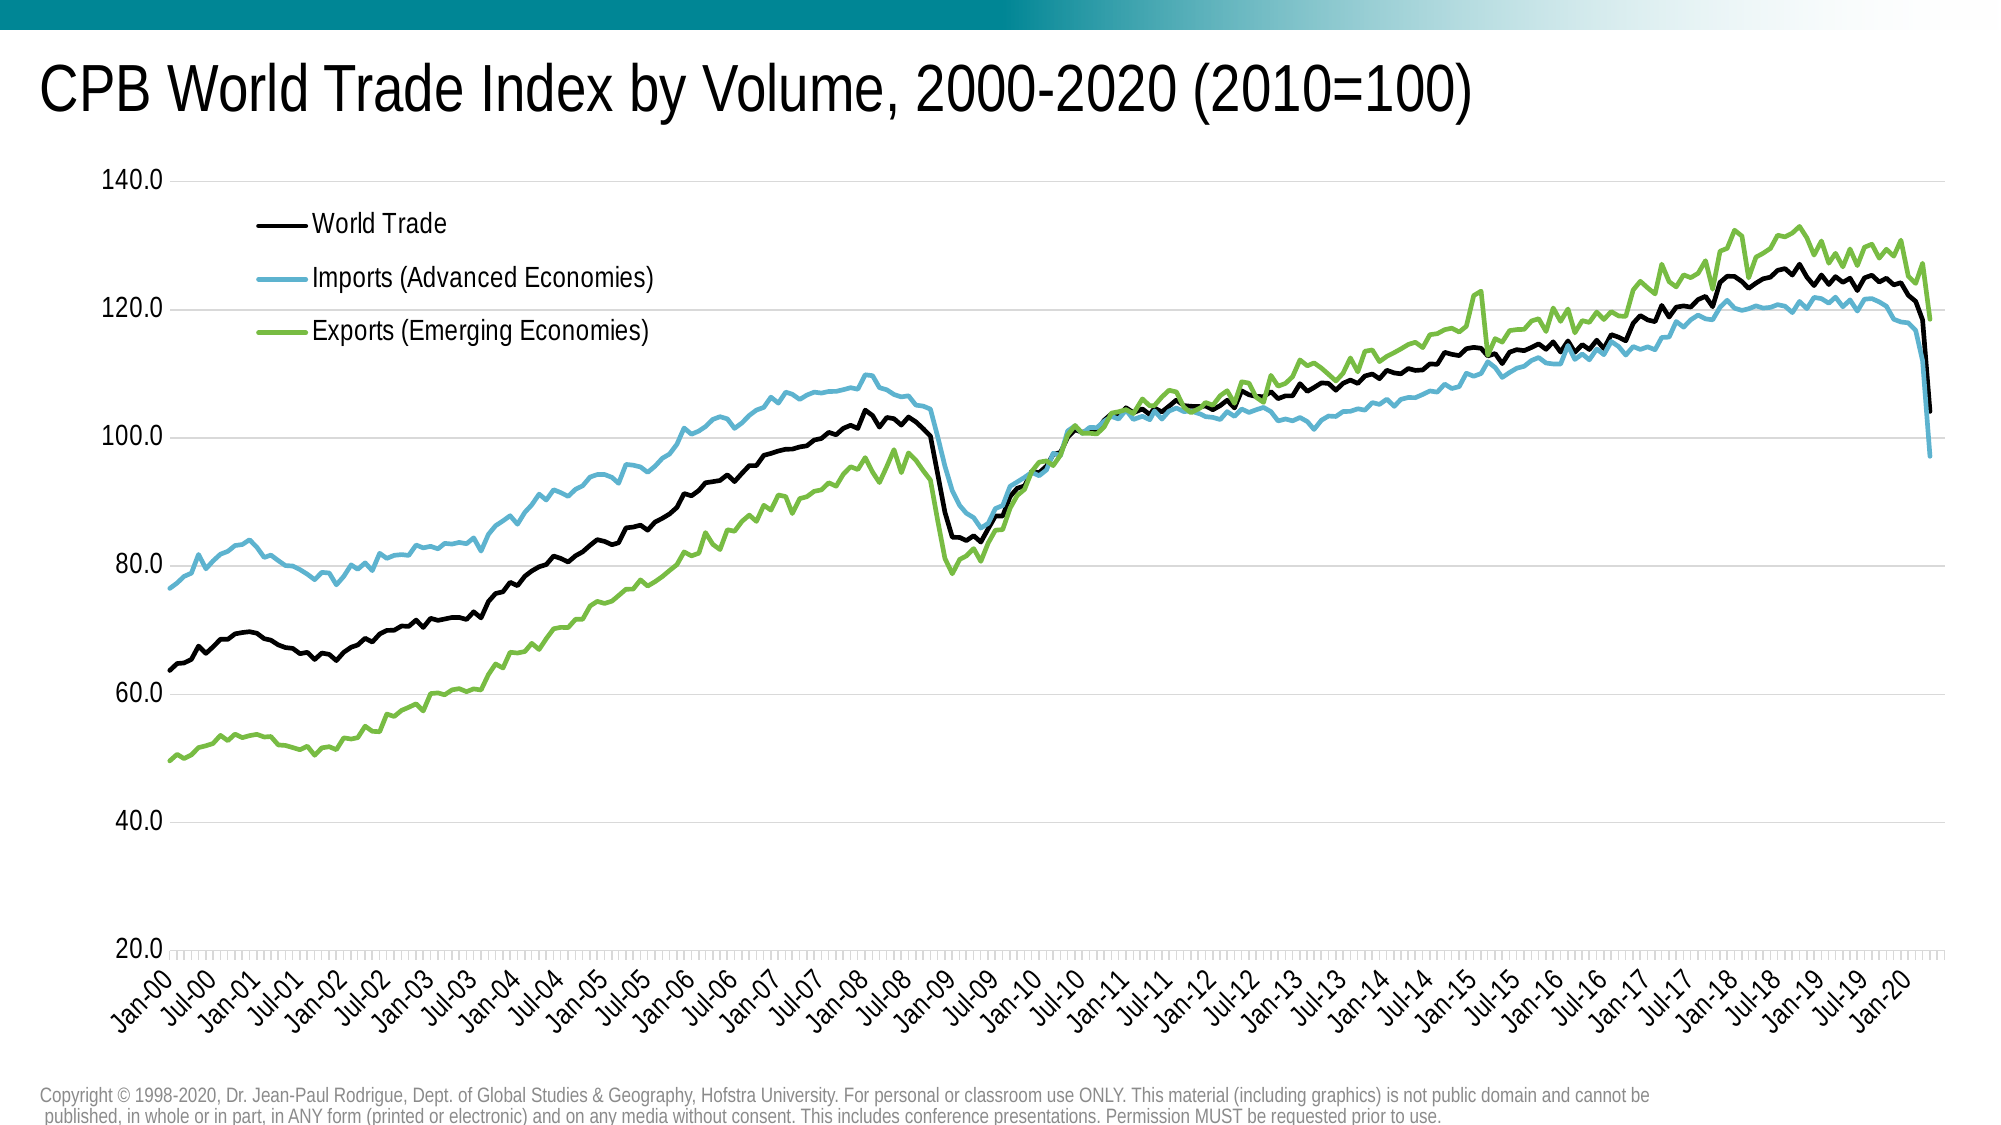

# CPB World Trade Index by Volume, 2000-2020 (2010=100)

### Chart

| Category | World Trade | Imports (Advanced Economies) | Exports (Emerging Economies) |
|---|---|---|---|
| 36526 | 63.7227123407191 | 76.5352279555391 | 49.6179665724048 |
| 36557 | 64.8043125033139 | 77.3838575645385 | 50.6397717655042 |
| 36586 | 64.8979383320292 | 78.4094996438374 | 49.9831922993901 |
| 36617 | 65.4526969946521 | 78.9193474860864 | 50.5527727611815 |
| 36647 | 67.5301039844372 | 81.8322240176014 | 51.6962285360513 |
| 36678 | 66.388683522311 | 79.5952498493346 | 51.9680354526382 |
| 36708 | 67.4150063758292 | 80.8238843640311 | 52.3359182960459 |
| 36739 | 68.5955697651438 | 81.8804576897093 | 53.6017318445007 |
| 36770 | 68.5858136731363 | 82.3228680602288 | 52.7747959152894 |
| 36800 | 69.4317229346162 | 83.2212717312842 | 53.7910193841456 |
| 36831 | 69.6406926830764 | 83.3931447859261 | 53.2399390381581 |
| 36861 | 69.7742296495131 | 84.1255986979681 | 53.5505295361539 |
| 36892 | 69.5312763552404 | 82.9608941954788 | 53.7540526788418 |
| 36923 | 68.6889275923458 | 81.3630341330166 | 53.3420533223587 |
| 36951 | 68.4516959925587 | 81.7440199655331 | 53.4130567224416 |
| 36982 | 67.7135210845075 | 80.8744326760628 | 52.1115415514928 |
| 37012 | 67.3031964013198 | 80.1050668569167 | 52.0254405626679 |
| 37043 | 67.1613179873097 | 80.029591678091 | 51.6897608862158 |
| 37073 | 66.347487709689 | 79.4721525927523 | 51.3492721548629 |
| 37104 | 66.5603649578344 | 78.7576653427951 | 51.9143414028256 |
| 37135 | 65.4376810281536 | 77.9036487813759 | 50.496202996378 |
| 37165 | 66.4440003048089 | 79.0422975054939 | 51.6430438957198 |
| 37196 | 66.2292138120816 | 78.939257217144 | 51.8320848774023 |
| 37226 | 65.2622102318443 | 77.0988648999167 | 51.3620497485477 |
| 37257 | 66.5695862052889 | 78.4163564053573 | 53.2174622592065 |
| 37288 | 67.3469895090111 | 80.2095745515198 | 53.0274036138187 |
| 37316 | 67.7116823393453 | 79.5244252612188 | 53.238357930162 |
| 37347 | 68.7532693707234 | 80.5259558632062 | 55.0320492240184 |
| 37377 | 68.1637074392387 | 79.3097658954697 | 54.2392728053795 |
| 37408 | 69.4107993759454 | 82.0221982241147 | 54.1625745907536 |
| 37438 | 69.9785541097118 | 81.2237842276785 | 56.9271821688198 |
| 37469 | 69.9988846609841 | 81.6985695343821 | 56.5508929507388 |
| 37500 | 70.6656699746234 | 81.8173162896174 | 57.4959515599012 |
| 37530 | 70.6004043102291 | 81.6885877326884 | 57.978279537307 |
| 37561 | 71.5899045001174 | 83.3121461837219 | 58.5203534810654 |
| 37591 | 70.4384702890905 | 82.8667866879375 | 57.4044488148869 |
| 37622 | 71.8620453476564 | 83.1063444192431 | 60.1190996694865 |
| 37653 | 71.5433014933909 | 82.7123786134024 | 60.2289821977639 |
| 37681 | 71.7543500994493 | 83.5626303619875 | 59.9217132444353 |
| 37712 | 71.9890057802809 | 83.4570981266075 | 60.6970635106901 |
| 37742 | 72.0002479245114 | 83.7178515808965 | 60.8912873190942 |
| 37773 | 71.6796394482224 | 83.5141283777724 | 60.4165019607058 |
| 37803 | 72.8775812415286 | 84.4203193991654 | 60.8491057492824 |
| 37834 | 71.9315237588014 | 82.3557258790092 | 60.6792050227269 |
| 37865 | 74.4929906052468 | 84.979365694345 | 63.0873968093063 |
| 37895 | 75.7473103876571 | 86.3228792869414 | 64.7392108534896 |
| 37926 | 76.0095284327236 | 87.0769942847221 | 64.1021985772616 |
| 37956 | 77.4899501596973 | 87.8801449477962 | 66.565015612106 |
| 37987 | 76.9591389751683 | 86.5508172197175 | 66.446007872907 |
| 38018 | 78.438480144043 | 88.4199824422801 | 66.6895107550334 |
| 38047 | 79.2517750507197 | 89.5611193795634 | 67.9611978656192 |
| 38078 | 79.9162495665555 | 91.2499518319011 | 66.9953192355084 |
| 38108 | 80.2609490389258 | 90.3333712835616 | 68.6847398319635 |
| 38139 | 81.5924264760499 | 91.9335686139986 | 70.2337209051093 |
| 38169 | 81.2176875920449 | 91.4834973028565 | 70.4512232829771 |
| 38200 | 80.6561521338346 | 90.9039006026764 | 70.4152347391928 |
| 38231 | 81.6290747107123 | 92.0025509047495 | 71.7028572750113 |
| 38261 | 82.2524571558398 | 92.5521650476937 | 71.7257505943892 |
| 38292 | 83.2590170815386 | 93.9122262396135 | 73.7909313422894 |
| 38322 | 84.1478996421968 | 94.3014629554635 | 74.5190152418828 |
| 38353 | 83.8744076035145 | 94.3129253301923 | 74.194703366314 |
| 38384 | 83.3513858185336 | 93.8619638330095 | 74.5501910156676 |
| 38412 | 83.6607953149455 | 92.9332153175234 | 75.4179769780691 |
| 38443 | 85.9835310674411 | 95.8833826743643 | 76.4150667578558 |
| 38473 | 86.1075569476264 | 95.7680842676126 | 76.4245220069828 |
| 38504 | 86.4078757432782 | 95.4849950729231 | 77.8692315413086 |
| 38534 | 85.6226081557554 | 94.6395033321224 | 76.9054130951703 |
| 38565 | 86.8945109718949 | 95.6102732517771 | 77.5882321720278 |
| 38596 | 87.4779912389378 | 96.8551686774816 | 78.3966389906339 |
| 38626 | 88.1580164919811 | 97.5104133532592 | 79.3371552624031 |
| 38657 | 89.1776683545371 | 99.0353330334963 | 80.248748894646 |
| 38687 | 91.3447547931707 | 101.557750356335 | 82.2259223216651 |
| 38718 | 90.9854797206846 | 100.59060427515 | 81.6170019722442 |
| 38749 | 91.8236108600988 | 101.088713539776 | 82.0353109559563 |
| 38777 | 93.023285303093 | 101.782701972566 | 85.2506871510717 |
| 38808 | 93.1922033677458 | 102.905459689829 | 83.4079779333174 |
| 38838 | 93.3833683000865 | 103.328750440796 | 82.5951184925436 |
| 38869 | 94.2719822397647 | 102.994526823772 | 85.6963851596725 |
| 38899 | 93.2040167353146 | 101.507973678565 | 85.4545333711459 |
| 38930 | 94.4862044148907 | 102.357052621713 | 86.9926345686791 |
| 38961 | 95.7037912246693 | 103.536939042226 | 87.9783524329503 |
| 38991 | 95.7013433657947 | 104.367549849233 | 86.9918645843657 |
| 39022 | 97.3003202744229 | 104.788851880511 | 89.5050645256426 |
| 39052 | 97.6020477781805 | 106.379241139702 | 88.755549839559 |
| 39083 | 97.9742693631094 | 105.441225188665 | 91.1251205904626 |
| 39114 | 98.2551839994111 | 107.164814887259 | 90.8609334804073 |
| 39142 | 98.2708804191629 | 106.821019466938 | 88.2148123609102 |
| 39173 | 98.6088596672182 | 106.018189580218 | 90.5530961337305 |
| 39203 | 98.7923505614208 | 106.705838883036 | 90.8442354670237 |
| 39234 | 99.6918130326935 | 107.160883120289 | 91.6944768697161 |
| 39264 | 99.9286404058718 | 107.016053103981 | 91.9132852594659 |
| 39295 | 100.889465676882 | 107.26402855257 | 93.0170167041348 |
| 39326 | 100.513729673937 | 107.288530178914 | 92.4874517658269 |
| 39356 | 101.518418261637 | 107.546073191205 | 94.3533960213888 |
| 39387 | 101.994853310545 | 107.859051168529 | 95.5301320887847 |
| 39417 | 101.500547867077 | 107.613623058812 | 95.0805870352304 |
| 39448 | 104.357761743032 | 109.871347440105 | 96.9470115567775 |
| 39479 | 103.502525687958 | 109.723037382489 | 94.6770456371215 |
| 39508 | 101.700198813321 | 107.862234199826 | 93.0505093371768 |
| 39539 | 103.213790964859 | 107.519089360038 | 95.5674561571007 |
| 39569 | 103.01907763033 | 106.796308267458 | 98.1850071702978 |
| 39600 | 102.010185970399 | 106.414220380696 | 94.5936596038384 |
| 39630 | 103.286495052803 | 106.588984083979 | 97.6779923710202 |
| 39661 | 102.522996260039 | 105.133648805667 | 96.541392142964 |
| 39692 | 101.441087749625 | 104.984505272786 | 94.9037131793565 |
| 39722 | 100.308126870832 | 104.510187941931 | 93.4471343746237 |
| 39753 | 94.2893848651117 | 100.143279254436 | 87.0354040979713 |
| 39783 | 88.4033856775623 | 95.5984850889283 | 81.2070856510298 |
| 39814 | 84.5230918627817 | 91.7533508304828 | 78.8247949943418 |
| 39845 | 84.4918067365354 | 89.4798514130005 | 81.0576002077183 |
| 39873 | 84.0034385839066 | 88.2770171533923 | 81.604042826165 |
| 39904 | 84.7658748032954 | 87.5774431245433 | 82.7539085492081 |
| 39934 | 83.7727163271287 | 85.9524302202246 | 80.7519466210585 |
| 39965 | 85.8636680044168 | 86.6874696718643 | 83.6404852171568 |
| 39995 | 87.8307568949273 | 88.9992742083049 | 85.6180755849558 |
| 40026 | 87.8292073188614 | 89.4590474734061 | 85.7171927986537 |
| 40057 | 90.8751250232606 | 92.4667088013207 | 89.0442399320086 |
| 40087 | 92.1664090823751 | 93.1463058273164 | 91.0382546840097 |
| 40118 | 92.5302092435377 | 93.8654682006177 | 91.9993850796206 |
| 40148 | 94.8251154852046 | 94.6515582103914 | 94.790032927799 |
| 40179 | 94.5873998018874 | 94.116910883273 | 96.239772439763 |
| 40210 | 95.6169809061496 | 95.0271903104754 | 96.4384386081112 |
| 40238 | 97.4391508563712 | 97.6216327876316 | 95.7059325977485 |
| 40269 | 97.74914903353 | 97.2702396609199 | 97.3446627109551 |
| 40299 | 100.113367138995 | 101.102386540754 | 100.47547702018 |
| 40330 | 101.301007721391 | 101.916040281025 | 101.956839836511 |
| 40360 | 100.899170556139 | 100.719372523259 | 100.749365679426 |
| 40391 | 101.174490249677 | 101.641723770974 | 100.738024882219 |
| 40422 | 101.208772470569 | 101.625774322623 | 100.649258873129 |
| 40452 | 102.771422267437 | 102.607876565141 | 101.710783194924 |
| 40483 | 103.766220139822 | 103.379917188153 | 103.888873920522 |
| 40513 | 103.372868858032 | 102.970935165771 | 104.102570236511 |
| 40544 | 104.720607522484 | 104.381177761984 | 104.434183515085 |
| 40575 | 103.950548424998 | 102.893355614251 | 103.822959071755 |
| 40613 | 104.540309170352 | 103.40879336878 | 106.105826573906 |
| 40644 | 103.666300613063 | 102.848266760411 | 105.007645142227 |
| 40664 | 104.672349914409 | 104.224502327 | 105.08013657843 |
| 40695 | 104.07289392044 | 102.95269863975 | 106.407816973639 |
| 40725 | 104.972616923128 | 104.20368691692 | 107.462318659217 |
| 40756 | 105.938862039995 | 104.688570017401 | 107.187353269283 |
| 40787 | 105.063946224927 | 104.129987765744 | 104.814787962705 |
| 40817 | 104.957265978268 | 104.205701714208 | 103.957593809355 |
| 40858 | 104.9077320357 | 103.727672920676 | 104.741161272922 |
| 40878 | 105.010793686211 | 103.340853139301 | 105.556210097854 |
| 40909 | 104.416496796618 | 103.223747976913 | 105.115756590591 |
| 40940 | 105.066350502322 | 102.892060982942 | 106.608222813558 |
| 40969 | 105.898447090799 | 104.123385485532 | 107.385199047497 |
| 41000 | 104.696259949453 | 103.37489973934 | 105.413965720988 |
| 41030 | 107.370602836207 | 104.532603211668 | 108.774112157724 |
| 41061 | 106.75318733251 | 103.996232280613 | 108.565995452206 |
| 41091 | 106.489947978867 | 104.405263468459 | 106.360475571655 |
| 41122 | 106.458938864208 | 104.773545746237 | 105.557764098263 |
| 41153 | 107.239009053595 | 104.126775509235 | 109.781552672828 |
| 41183 | 106.145020095317 | 102.668524491085 | 108.092233822321 |
| 41214 | 106.583221384449 | 102.968003418555 | 108.515105820174 |
| 41244 | 106.584361692662 | 102.683145344513 | 109.578102382078 |
| 41275 | 108.481682378234 | 103.204365081518 | 112.182244322824 |
| 41306 | 107.288497723807 | 102.570646085086 | 111.268303623651 |
| 41334 | 107.887378605678 | 101.340185493379 | 111.72112621585 |
| 41365 | 108.602167910164 | 102.773615758797 | 110.91718331169 |
| 41395 | 108.531475778607 | 103.432100566618 | 109.944885650621 |
| 41426 | 107.462879340899 | 103.370822254452 | 108.907419839307 |
| 41456 | 108.537205703054 | 104.133836665193 | 110.104902438165 |
| 41487 | 109.044649293111 | 104.168228793303 | 112.502696106424 |
| 41518 | 108.514921907345 | 104.565870218194 | 110.326565671673 |
| 41548 | 109.675446943252 | 104.354277320381 | 113.536625702367 |
| 41579 | 109.993027802313 | 105.532085154012 | 113.743624408005 |
| 41609 | 109.255073596209 | 105.249089748238 | 111.931591269614 |
| 41640 | 110.575925052592 | 106.069035044058 | 112.746461367094 |
| 41671 | 110.16126874373 | 104.943288206334 | 113.329913240563 |
| 41699 | 110.017328203939 | 106.041533242425 | 113.90838928296 |
| 41730 | 110.851937700948 | 106.322740012395 | 114.604558984787 |
| 41760 | 110.542027766732 | 106.299992154305 | 114.947789623971 |
| 41791 | 110.626119179002 | 106.807136237132 | 114.114851406904 |
| 41821 | 111.579967463192 | 107.345646232779 | 116.123455625844 |
| 41852 | 111.496967925674 | 107.168389454315 | 116.282347732179 |
| 41883 | 113.372495295654 | 108.419386437999 | 116.903073486687 |
| 41913 | 113.0637013864 | 107.724446844711 | 117.139475125757 |
| 41944 | 112.857276911213 | 108.025713445373 | 116.543950216557 |
| 41974 | 113.933254314882 | 110.11313062085 | 117.442299953154 |
| 42005 | 114.149250131328 | 109.644257397971 | 122.226263681775 |
| 42036 | 114.005916403055 | 110.06544535961 | 122.925102622594 |
| 42064 | 112.810674649336 | 111.895931612692 | 112.90891799861 |
| 42095 | 113.176710709158 | 111.004468457508 | 115.513408951847 |
| 42125 | 111.611432784807 | 109.457394233967 | 114.966464916735 |
| 42156 | 113.399917669607 | 110.233015797575 | 116.761828536591 |
| 42186 | 113.793732067327 | 110.895098499822 | 116.918398337968 |
| 42217 | 113.633778553125 | 111.198591318405 | 116.962072701098 |
| 42248 | 114.139018441734 | 112.101216002695 | 118.272280259705 |
| 42278 | 114.69384012415 | 112.568112928717 | 118.618114723563 |
| 42309 | 113.842613330893 | 111.707292469155 | 116.627539737402 |
| 42339 | 115.014191047509 | 111.556914635166 | 120.292801653198 |
| 42370 | 113.407874185135 | 111.536684087222 | 118.203337018426 |
| 42401 | 115.149673719826 | 114.4550684781 | 120.142595760826 |
| 42430 | 113.374132314195 | 112.260180613961 | 116.421157645323 |
| 42461 | 114.586325989309 | 113.112658881231 | 118.318935673441 |
| 42491 | 113.816722759243 | 112.200897610434 | 118.045012531628 |
| 42522 | 115.266579997476 | 113.887014952025 | 119.658188804658 |
| 42552 | 113.95674494567 | 113.001700605003 | 118.495261414931 |
| 42583 | 116.134924824578 | 115.062036878955 | 119.72814872393 |
| 42614 | 115.733840374177 | 114.27570796841 | 119.051137642089 |
| 42644 | 115.176036474082 | 112.941154386967 | 118.981753290592 |
| 42675 | 117.901394576601 | 114.282043231955 | 123.098265332448 |
| 42705 | 119.114778703448 | 113.82290842711 | 124.461350866284 |
| 42736 | 118.429820353233 | 114.228594423079 | 123.431405242721 |
| 42767 | 118.146061962302 | 113.769823484576 | 122.484741528197 |
| 42795 | 120.700430027434 | 115.696148212208 | 127.127676037066 |
| 42826 | 118.873196441465 | 115.754578221391 | 124.399634426704 |
| 42856 | 120.4228894479 | 118.18716324826 | 123.584979751466 |
| 42887 | 120.621825778151 | 117.298593150728 | 125.468586293502 |
| 42917 | 120.436793683047 | 118.452363296614 | 125.024934630172 |
| 42948 | 121.615504959662 | 119.190739000123 | 125.699537466868 |
| 42979 | 122.108662925847 | 118.596180307248 | 127.679426872534 |
| 43009 | 120.500520292315 | 118.441646998269 | 123.220721383333 |
| 43040 | 124.286958386737 | 120.414324541923 | 129.146918245129 |
| 43070 | 125.241180687512 | 121.494970747167 | 129.600803261687 |
| 43101 | 125.212801662464 | 120.259388394547 | 132.434294756371 |
| 43132 | 124.409916673231 | 119.91934097842 | 131.505907550391 |
| 43160 | 123.348392603264 | 120.169816359563 | 124.981686538919 |
| 43191 | 124.172250486084 | 120.630423801361 | 128.232497451623 |
| 43221 | 124.844567445409 | 120.276804987688 | 128.827033705029 |
| 43252 | 125.107268362128 | 120.382754942335 | 129.595008927822 |
| 43282 | 126.164655091466 | 120.808500546861 | 131.650820579502 |
| 43313 | 126.437013454167 | 120.573679499616 | 131.392671962692 |
| 43344 | 125.422753319933 | 119.577393683502 | 131.988853392871 |
| 43374 | 127.13658322429 | 121.321762976133 | 133.022757720502 |
| 43405 | 125.102632597261 | 120.192388689214 | 131.218663371133 |
| 43435 | 123.78577907692 | 121.941813241969 | 128.54388842359 |
| 43466 | 125.445011701247 | 121.753324119733 | 130.743241932815 |
| 43497 | 123.954006949471 | 121.040978365848 | 127.276345645047 |
| 43525 | 125.183996541594 | 121.982823015105 | 128.828387543872 |
| 43556 | 124.289525834528 | 120.486480594906 | 126.706947644445 |
| 43586 | 124.943347737669 | 121.557461788332 | 129.498296053246 |
| 43617 | 123.016804987913 | 119.811032560542 | 126.904644203886 |
| 43647 | 124.997029298973 | 121.663747869366 | 129.764692788913 |
| 43678 | 125.406385930513 | 121.76328578228 | 130.244990254898 |
| 43709 | 124.342041165618 | 121.246046316713 | 128.061322889731 |
| 43739 | 124.93933119749 | 120.55958479473 | 129.455152398839 |
| 43770 | 123.896154740195 | 118.531277806225 | 128.373109342183 |
| 43800 | 124.239971279749 | 118.111529318083 | 130.869540954512 |
| 43831 | 122.279986196929 | 117.976951463912 | 125.247513894615 |
| 43862 | 121.330529553619 | 116.796193225926 | 124.130633047644 |
| 43891 | 118.42214549326 | 112.055400435356 | 127.277040717755 |
| 43922 | 104.150500288459 | 97.1511390368604 | 118.522098247089 |
| 43952 | None | None | None |
| 43983 | None | None | None |
Copyright © 1998-2020, Dr. Jean-Paul Rodrigue, Dept. of Global Studies & Geography, Hofstra University. For personal or classroom use ONLY. This material (including graphics) is not public domain and cannot be published, in whole or in part, in ANY form (printed or electronic) and on any media without consent. This includes conference presentations. Permission MUST be requested prior to use.